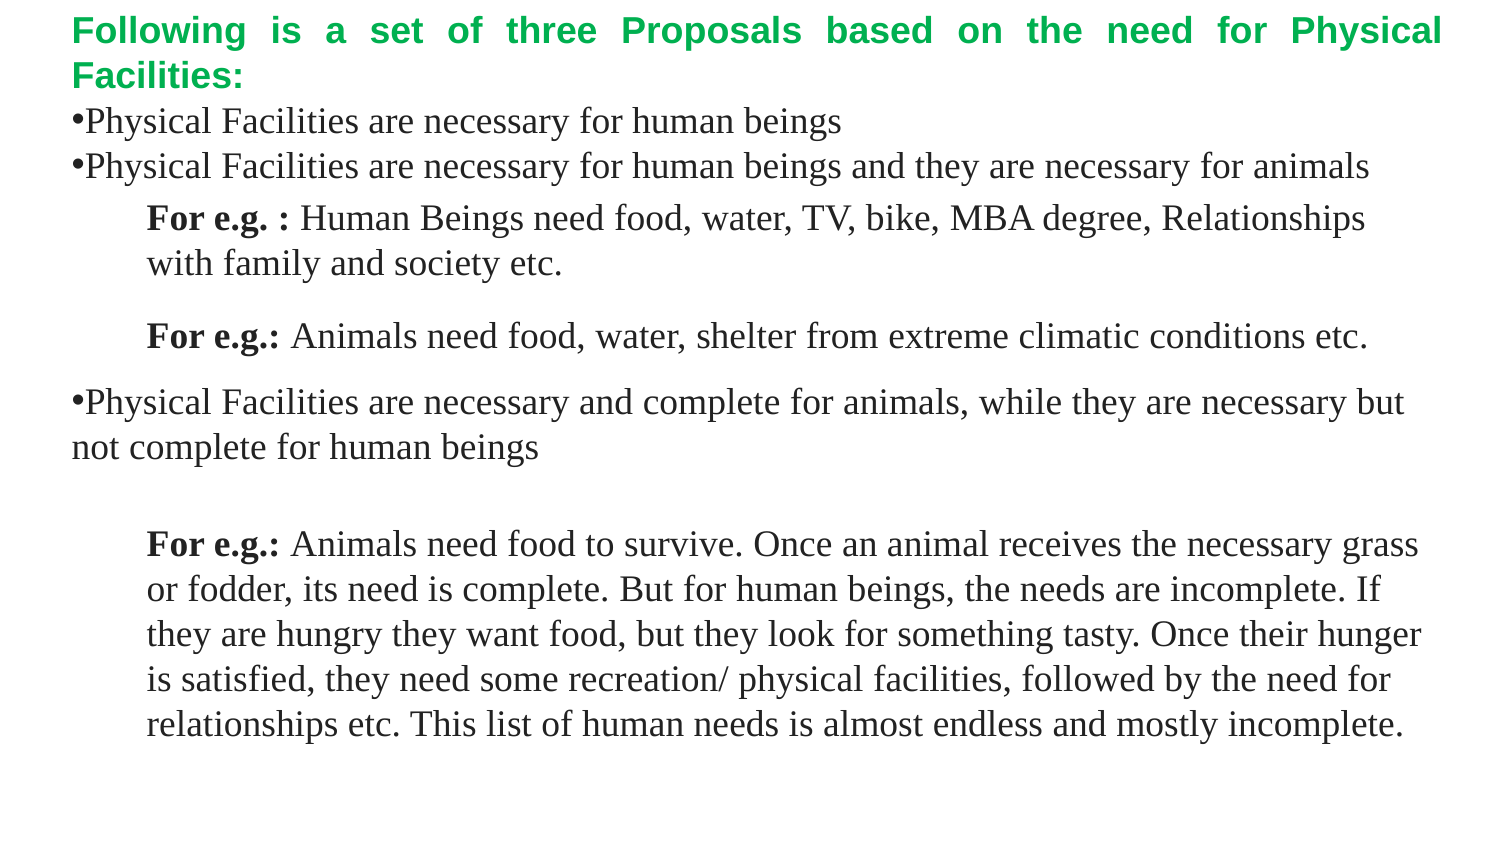

Following is a set of three Proposals based on the need for Physical Facilities:
Physical Facilities are necessary for human beings
Physical Facilities are necessary for human beings and they are necessary for animals
For e.g. : Human Beings need food, water, TV, bike, MBA degree, Relationships with family and society etc.
For e.g.: Animals need food, water, shelter from extreme climatic conditions etc.
Physical Facilities are necessary and complete for animals, while they are necessary but not complete for human beings

For e.g.: Animals need food to survive. Once an animal receives the necessary grass or fodder, its need is complete. But for human beings, the needs are incomplete. If they are hungry they want food, but they look for something tasty. Once their hunger is satisfied, they need some recreation/ physical facilities, followed by the need for relationships etc. This list of human needs is almost endless and mostly incomplete.